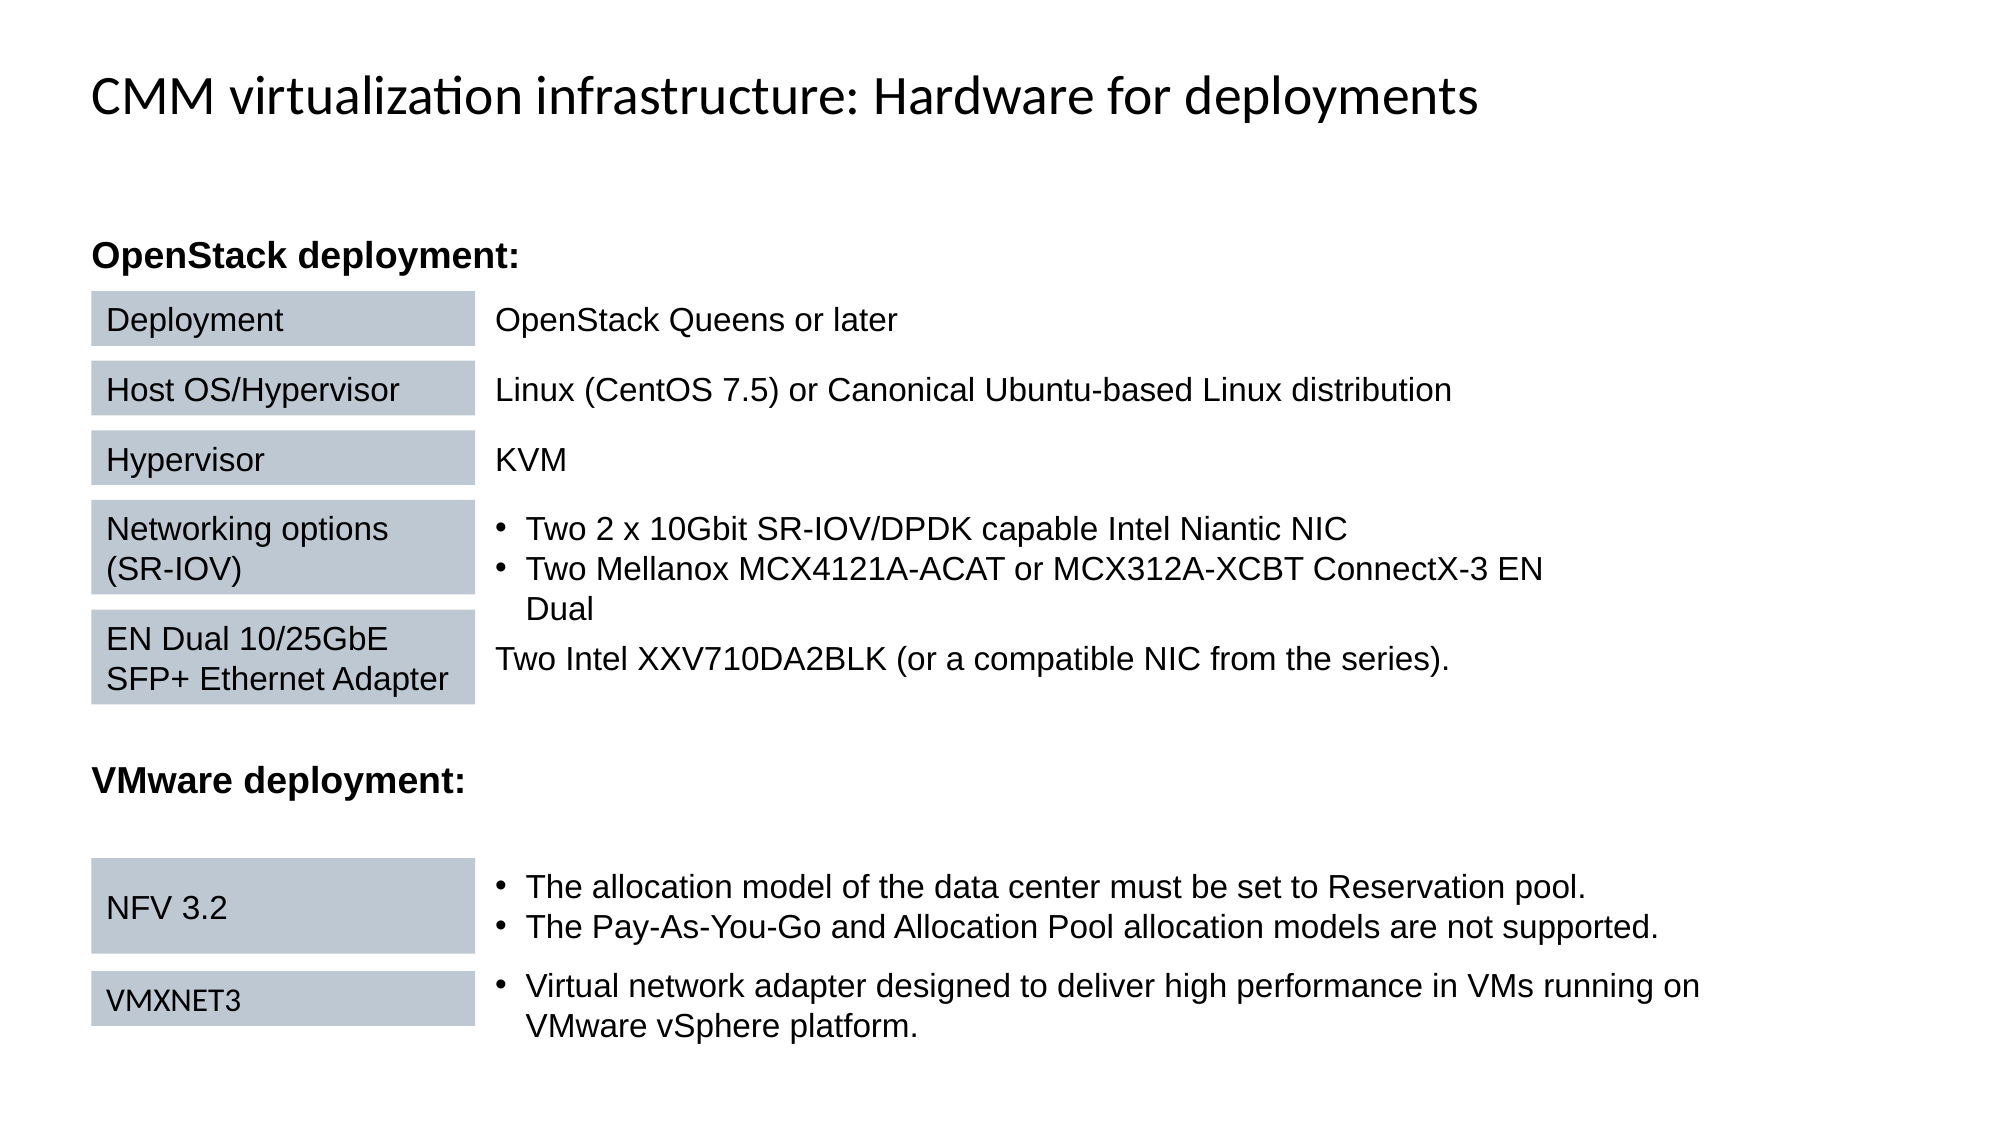

# CMM virtualization infrastructure: Hardware for deployments
OpenStack deployment:

VMware deployment:

Deployment
OpenStack Queens or later
Host OS/Hypervisor
Linux (CentOS 7.5) or Canonical Ubuntu-based Linux distribution
Hypervisor
KVM
Networking options (SR-IOV)
Two 2 x 10Gbit SR-IOV/DPDK capable Intel Niantic NIC
Two Mellanox MCX4121A-ACAT or MCX312A-XCBT ConnectX-3 EN Dual
EN Dual 10/25GbE SFP+ Ethernet Adapter
Two Intel XXV710DA2BLK (or a compatible NIC from the series).
The allocation model of the data center must be set to Reservation pool.
The Pay-As-You-Go and Allocation Pool allocation models are not supported.
NFV 3.2
Virtual network adapter designed to deliver high performance in VMs running on VMware vSphere platform.
VMXNET3